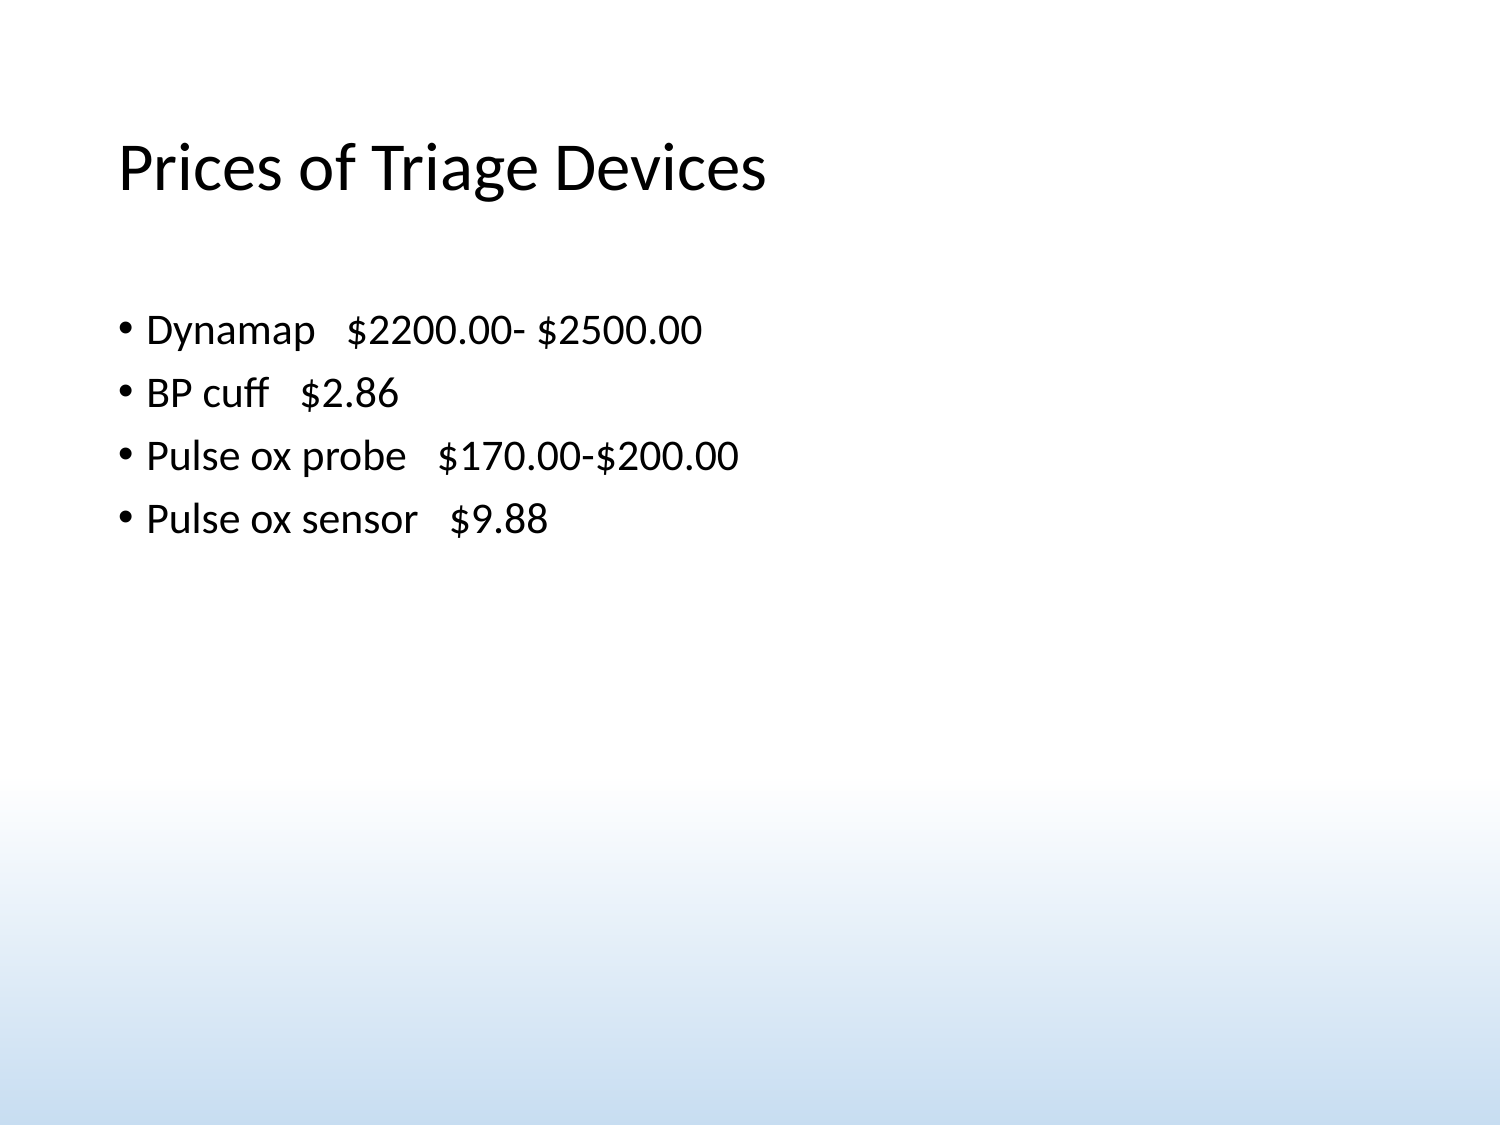

# Prices of Triage Devices
Dynamap   $2200.00- $2500.00
BP cuff   $2.86
Pulse ox probe   $170.00-$200.00
Pulse ox sensor   $9.88